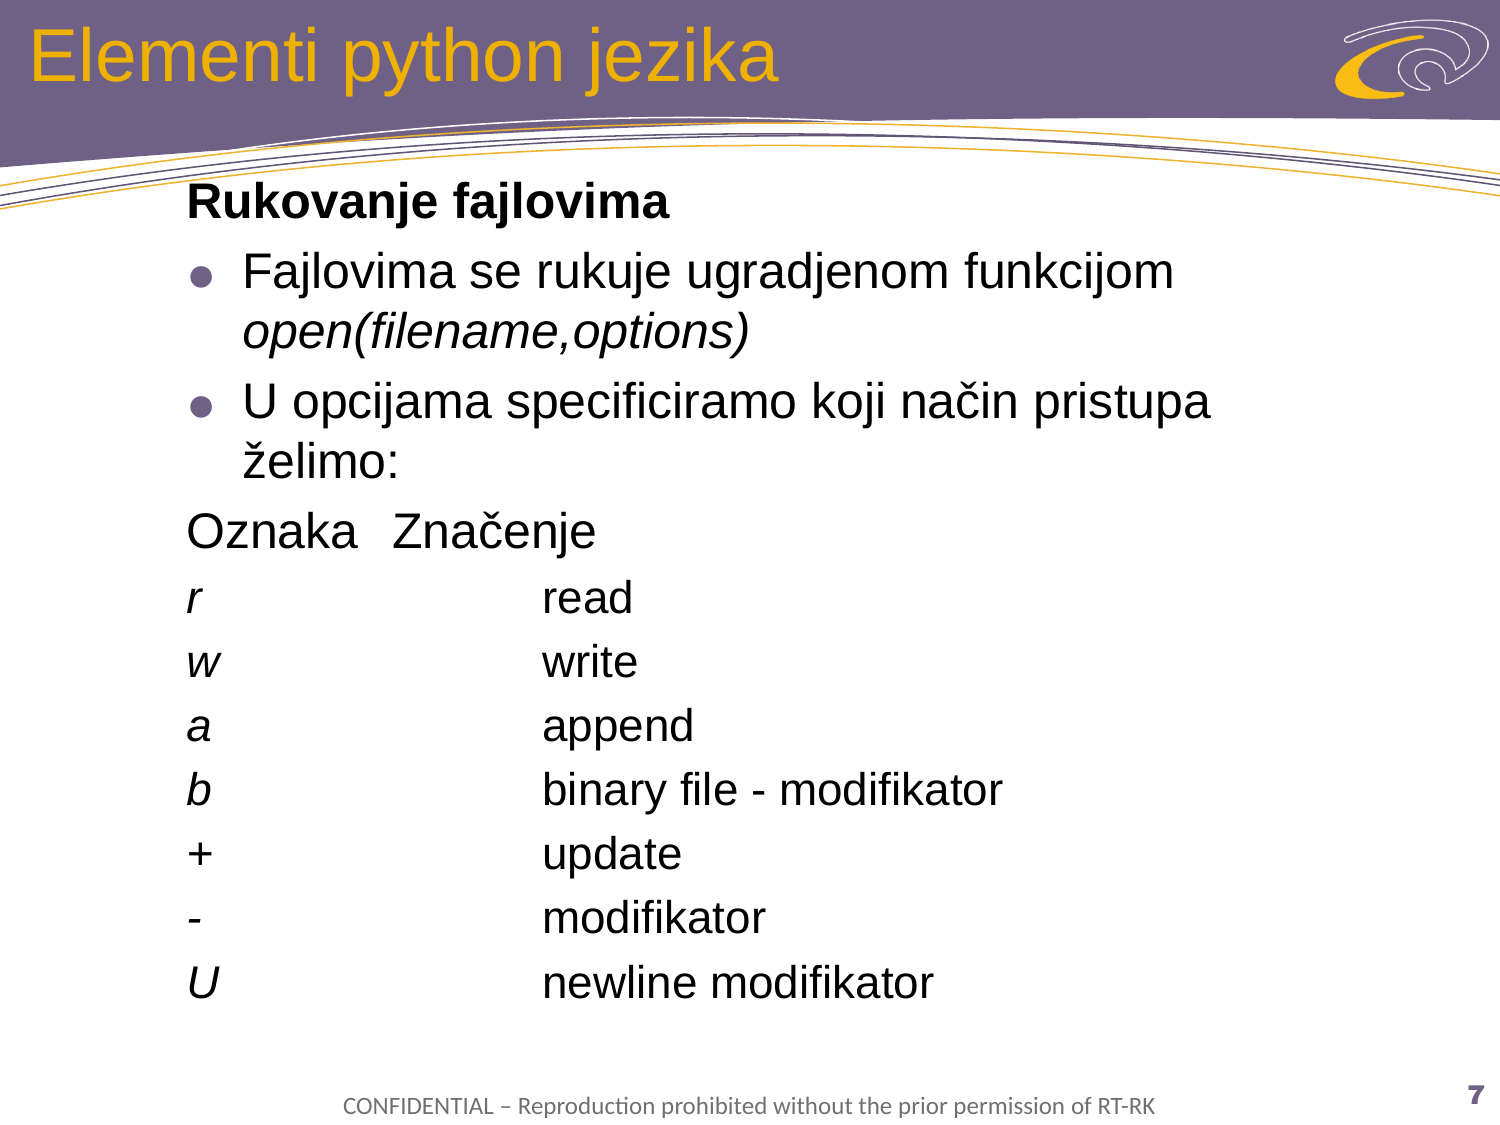

# Elementi python jezika
Rukovanje fajlovima
Fajlovima se rukuje ugradjenom funkcijom open(filename,options)
U opcijama specificiramo koji način pristupa želimo:
Oznaka 	Značenje
r 			read
w 			write
a 			append
b 			binary file - modifikator
+ 			update
- 			modifikator
U 			newline modifikator